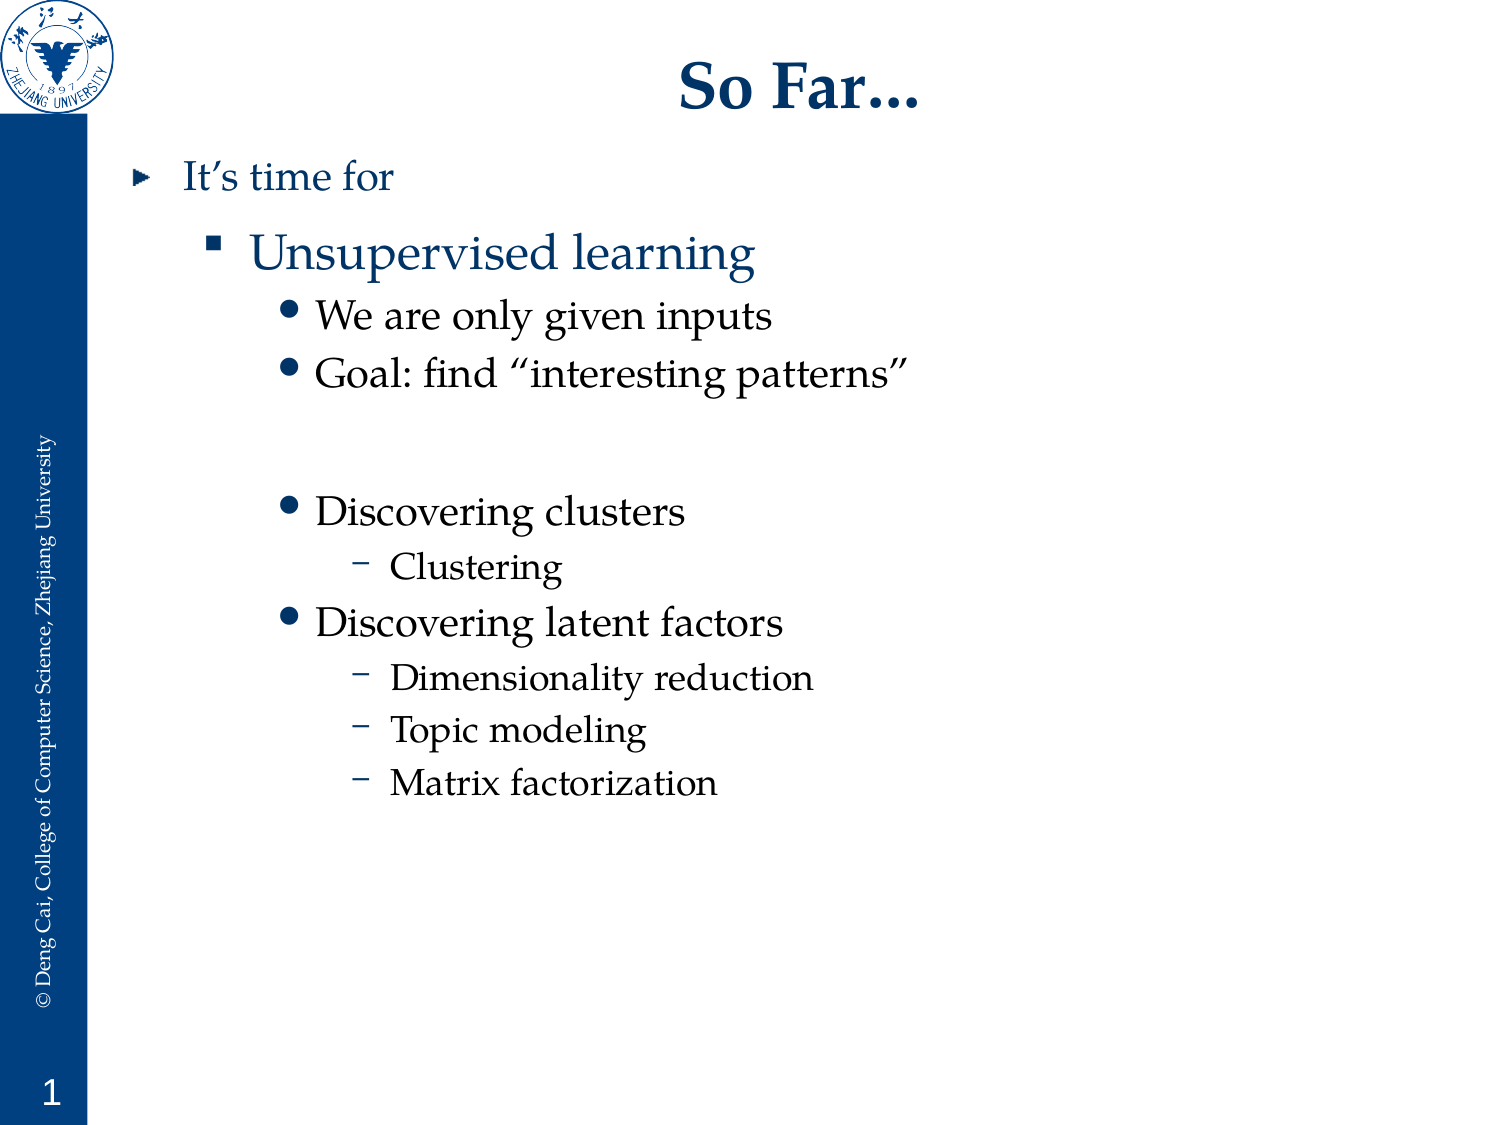

# So Far…
It’s time for
Unsupervised learning
We are only given inputs
Goal: find “interesting patterns”

Discovering clusters
Clustering
Discovering latent factors
Dimensionality reduction
Topic modeling
Matrix factorization

1